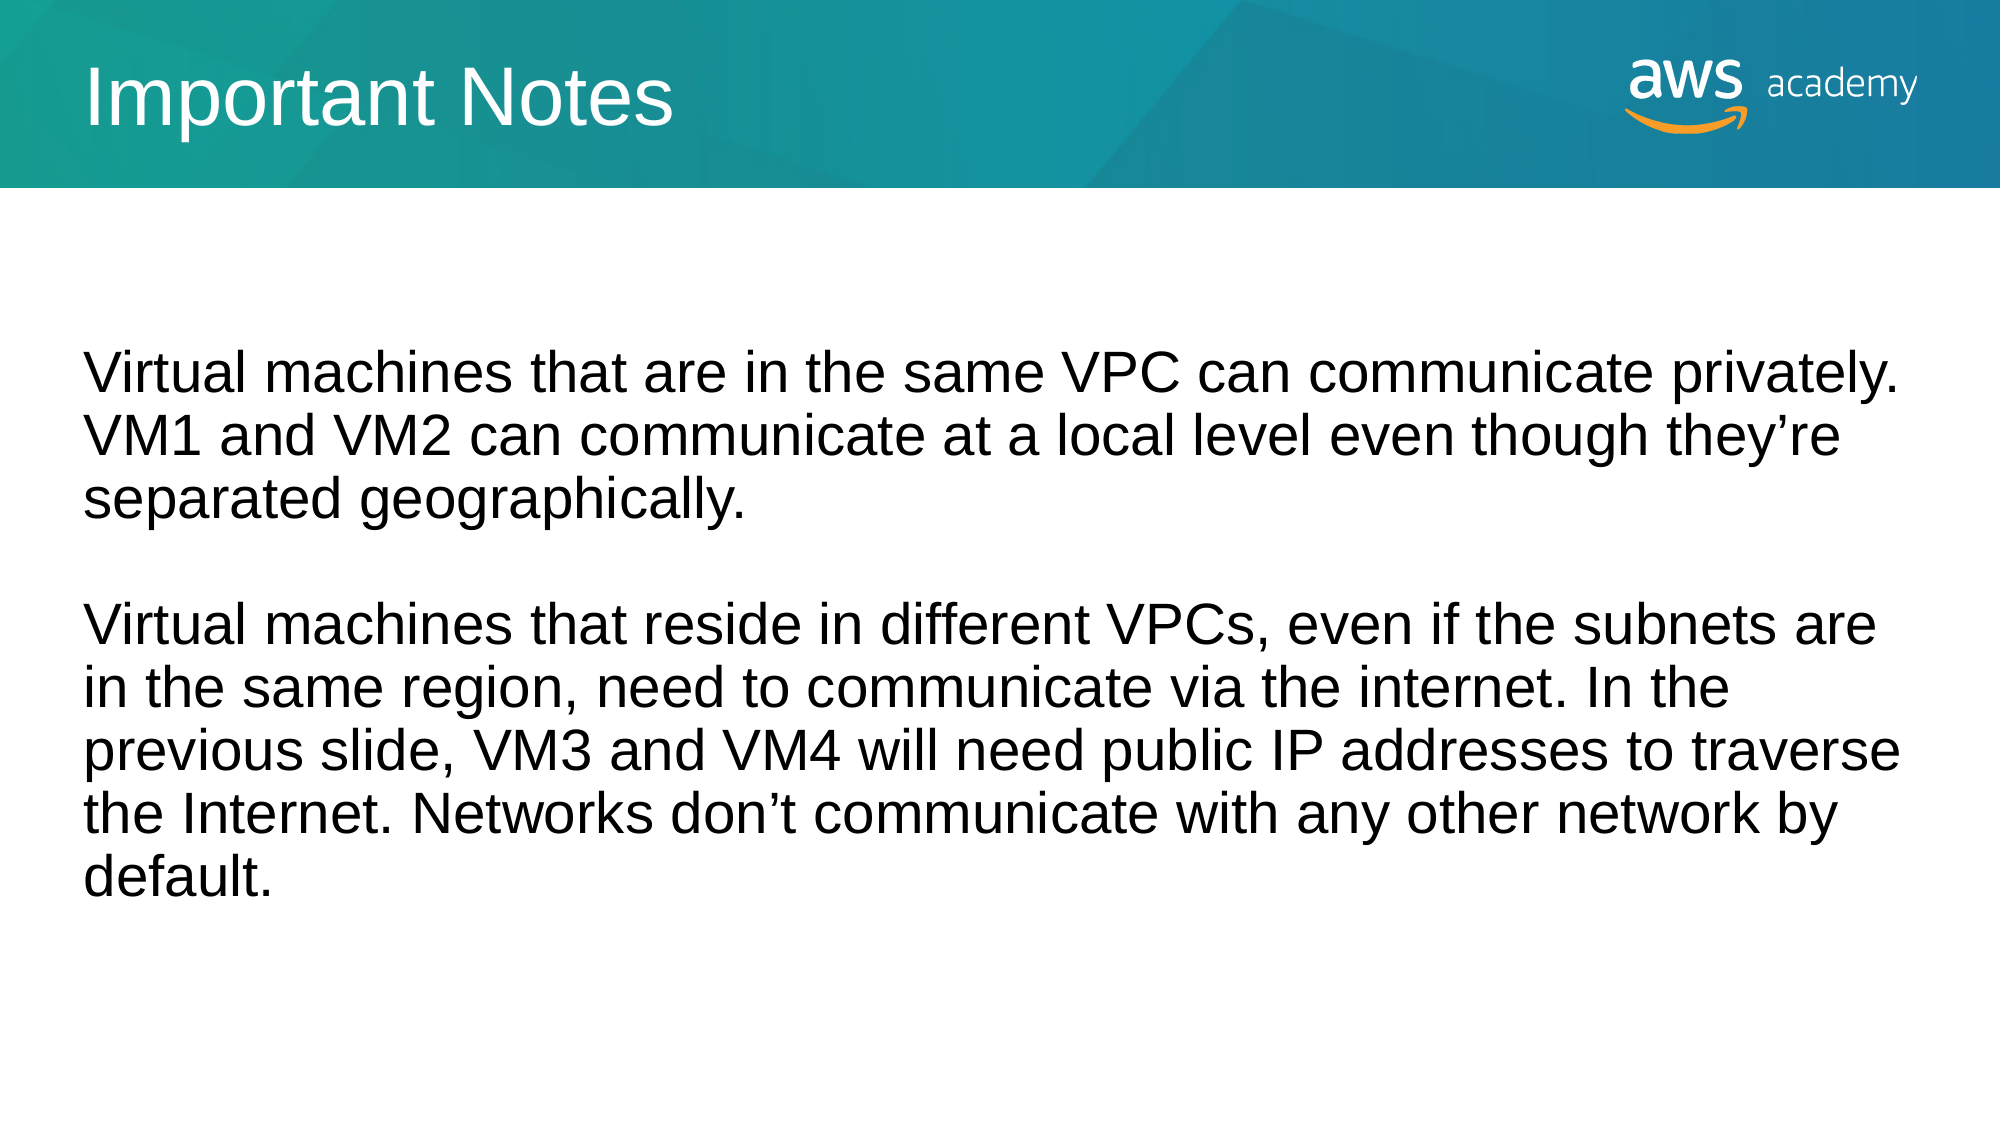

# Important Notes
Virtual machines that are in the same VPC can communicate privately. VM1 and VM2 can communicate at a local level even though they’re separated geographically.

Virtual machines that reside in different VPCs, even if the subnets are in the same region, need to communicate via the internet. In the previous slide, VM3 and VM4 will need public IP addresses to traverse the Internet. Networks don’t communicate with any other network by default.